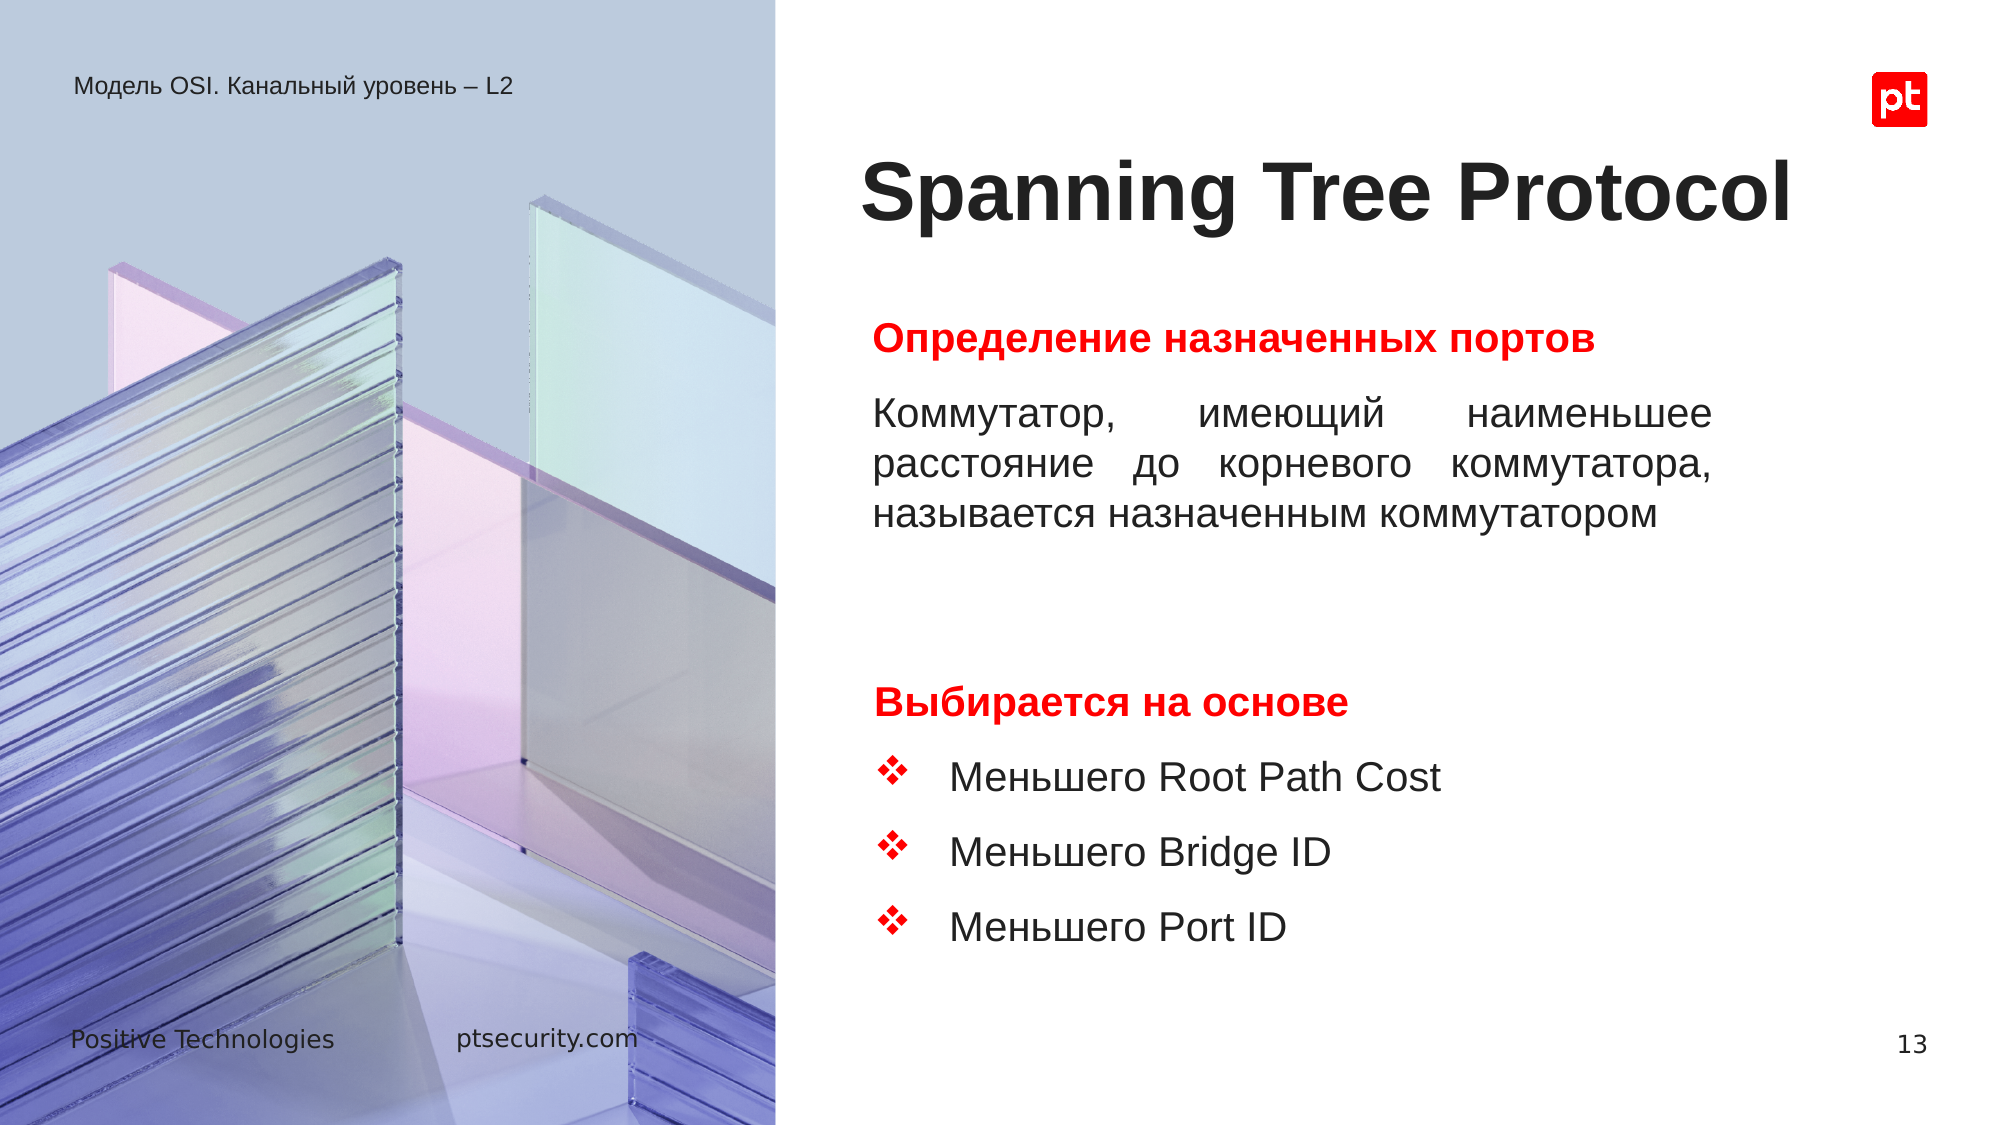

Модель OSI. Канальный уровень – L2
# Spanning Tree Protocol
Определение назначенных портов
Коммутатор, имеющий наименьшее расстояние до корневого коммутатора, называется назначенным коммутатором

Выбирается на основе
Меньшего Root Path Cost
Меньшего Bridge ID
Меньшего Port ID
13